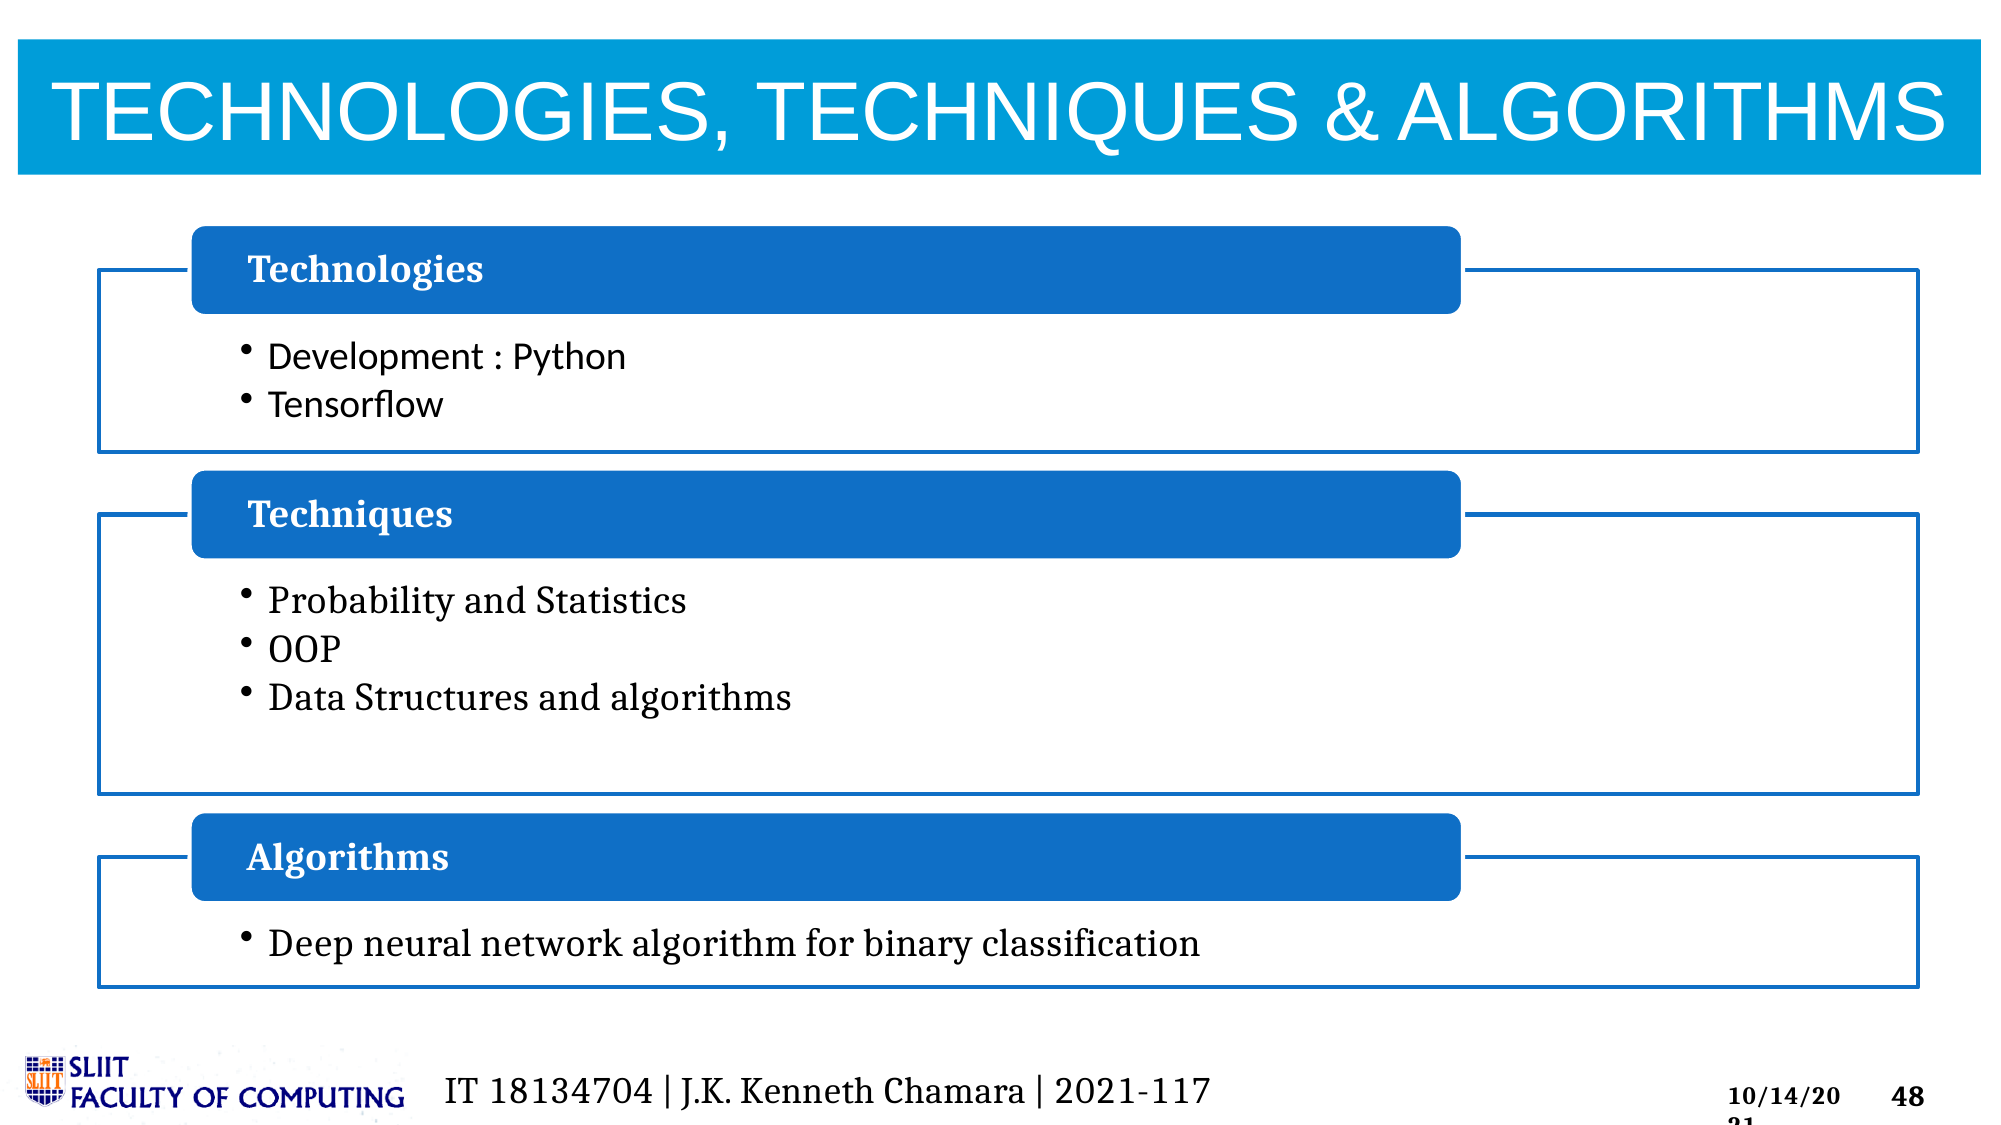

# TECHNOLOGIES, TECHNIQUES & ALGORITHMS
Development : Python
Tensorflow
Technologies
Probability and Statistics
OOP
Data Structures and algorithms

Techniques
Deep neural network algorithm for binary classification
Algorithms
IT 18134704 | J.K. Kenneth Chamara | 2021-117